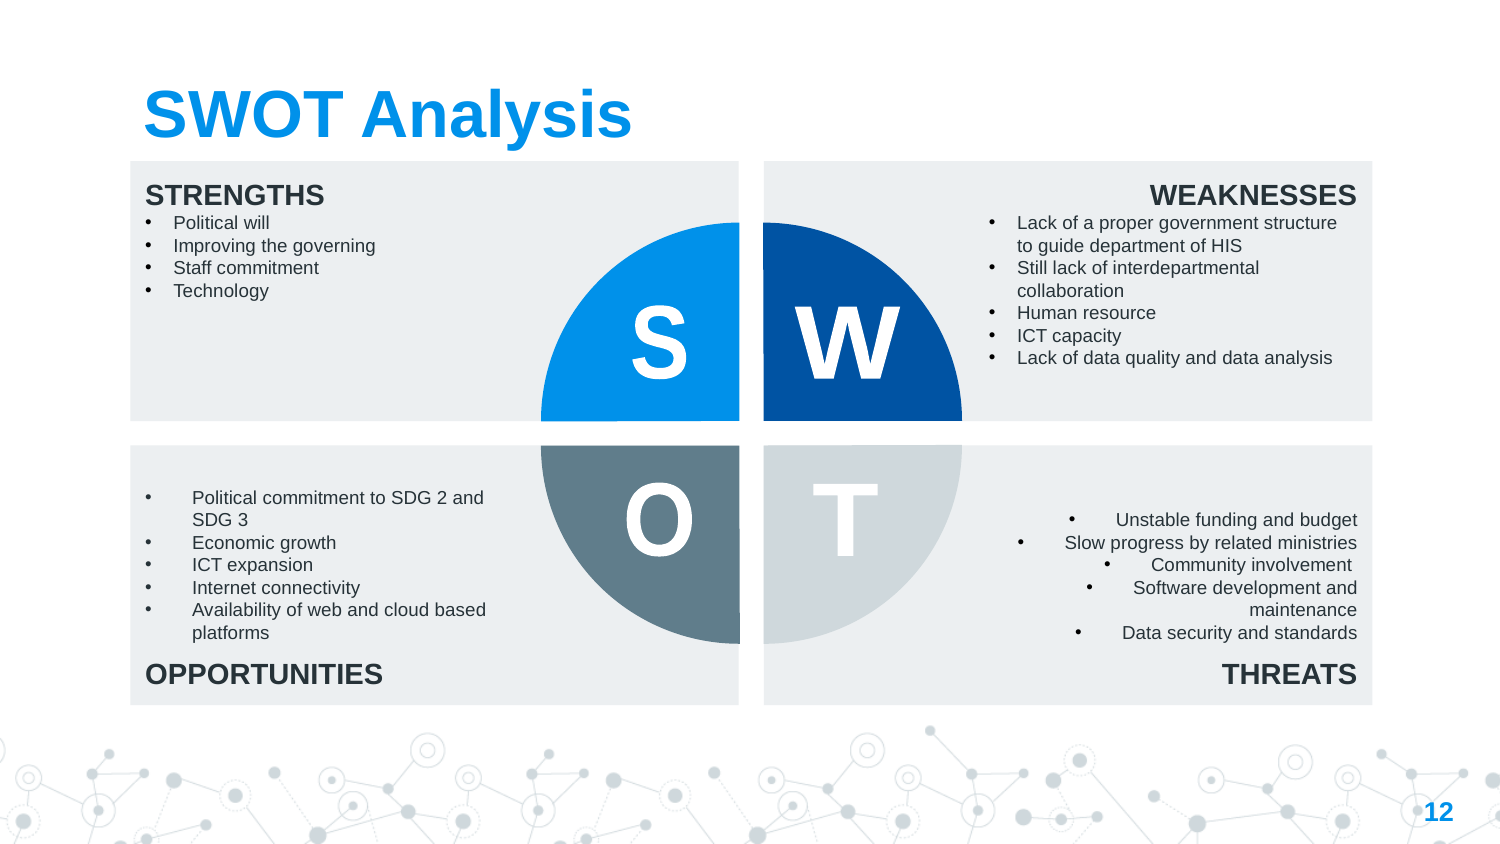

# SWOT Analysis
STRENGTHS
Political will
Improving the governing
Staff commitment
Technology
WEAKNESSES
Lack of a proper government structure to guide department of HIS
Still lack of interdepartmental collaboration
Human resource
ICT capacity
Lack of data quality and data analysis

S
W
Political commitment to SDG 2 and SDG 3
Economic growth
ICT expansion
Internet connectivity
Availability of web and cloud based platforms
OPPORTUNITIES
Unstable funding and budget
Slow progress by related ministries
Community involvement
Software development and maintenance
Data security and standards
THREATS
O
T
12